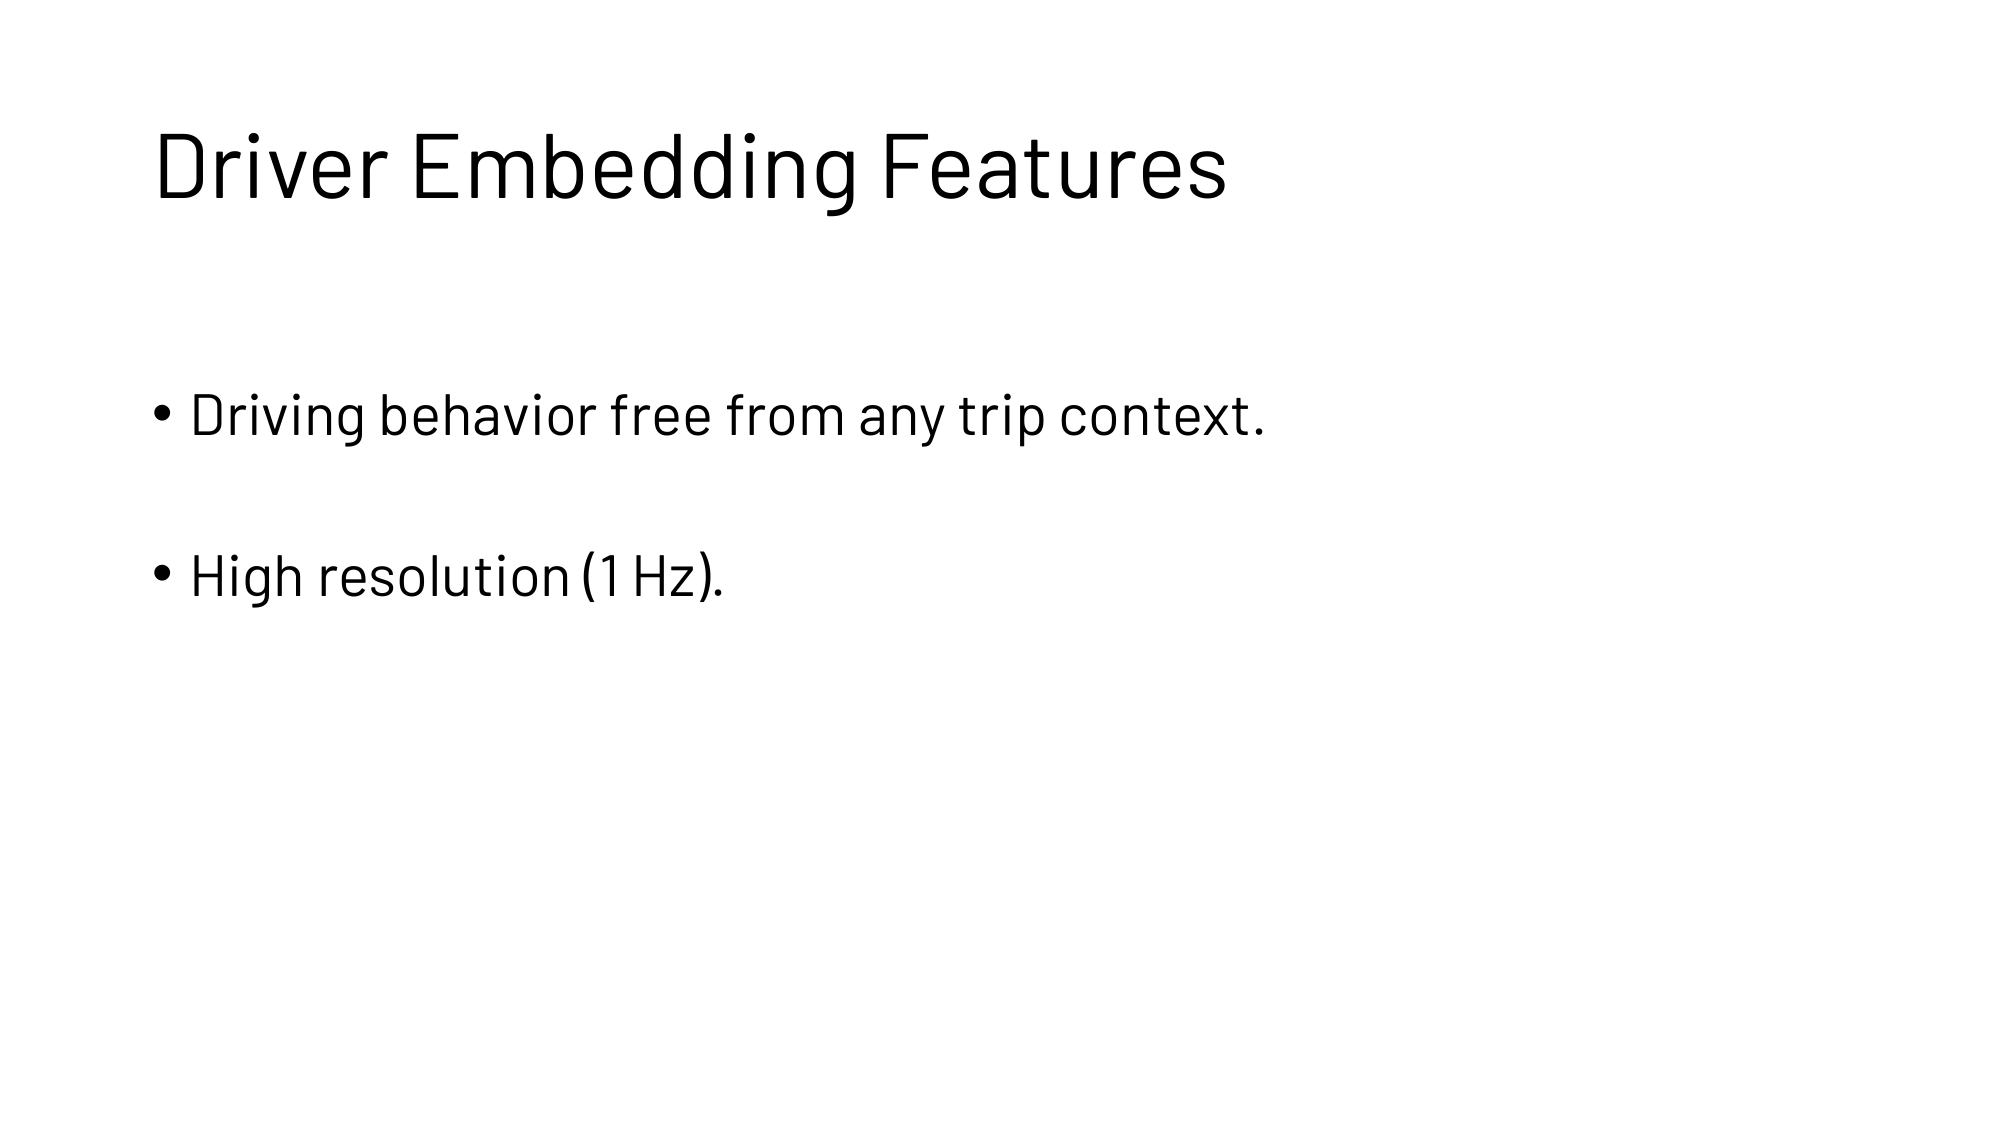

# Driver Embedding Features
Driving behavior free from any trip context.
High resolution (1 Hz).